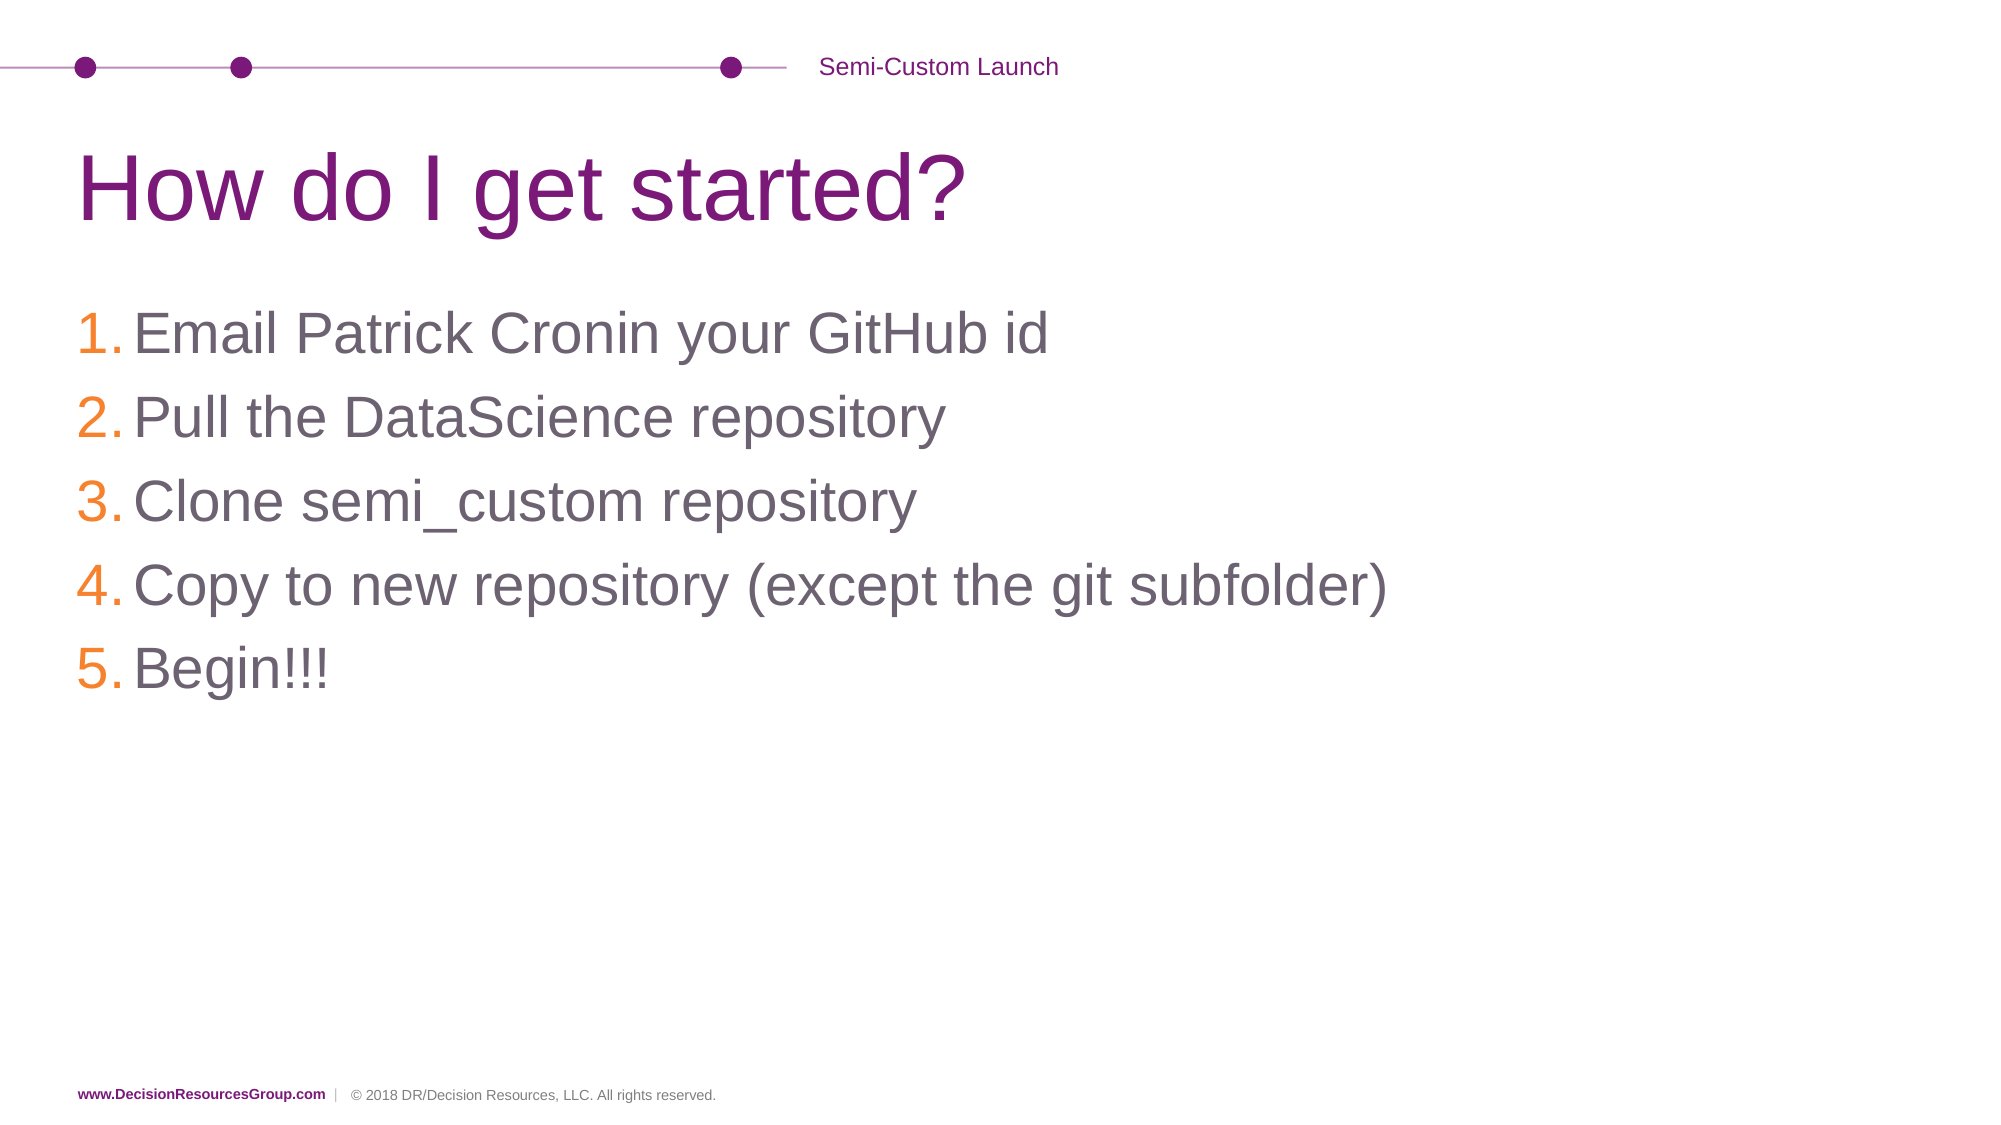

Semi-Custom Launch
# How do I get started?
Email Patrick Cronin your GitHub id
Pull the DataScience repository
Clone semi_custom repository
Copy to new repository (except the git subfolder)
Begin!!!
© 2018 DR/Decision Resources, LLC. All rights reserved.